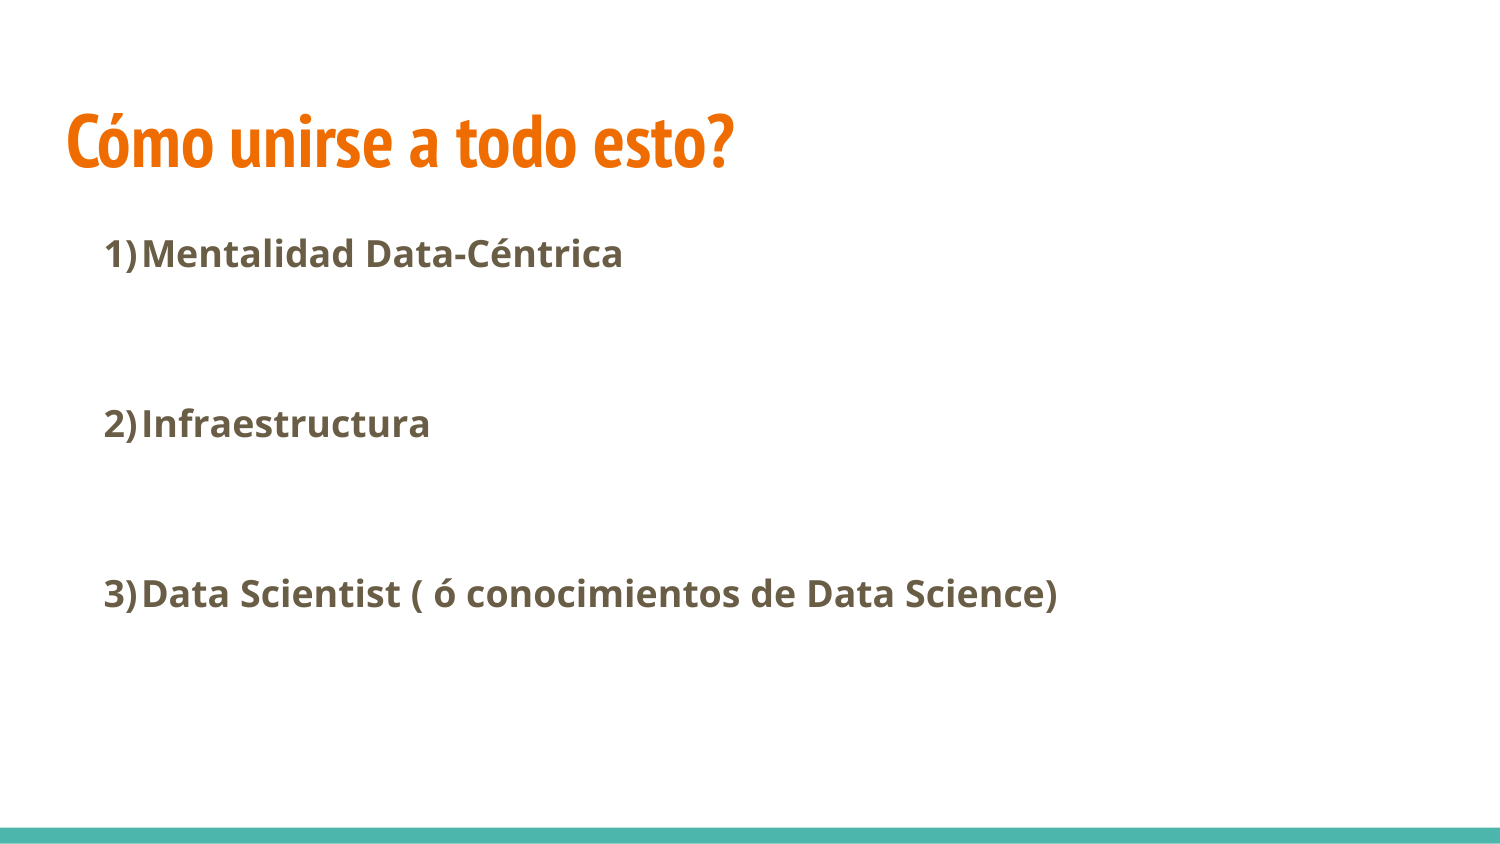

# Cómo unirse a todo esto?
Mentalidad Data-Céntrica

Infraestructura

Data Scientist ( ó conocimientos de Data Science)